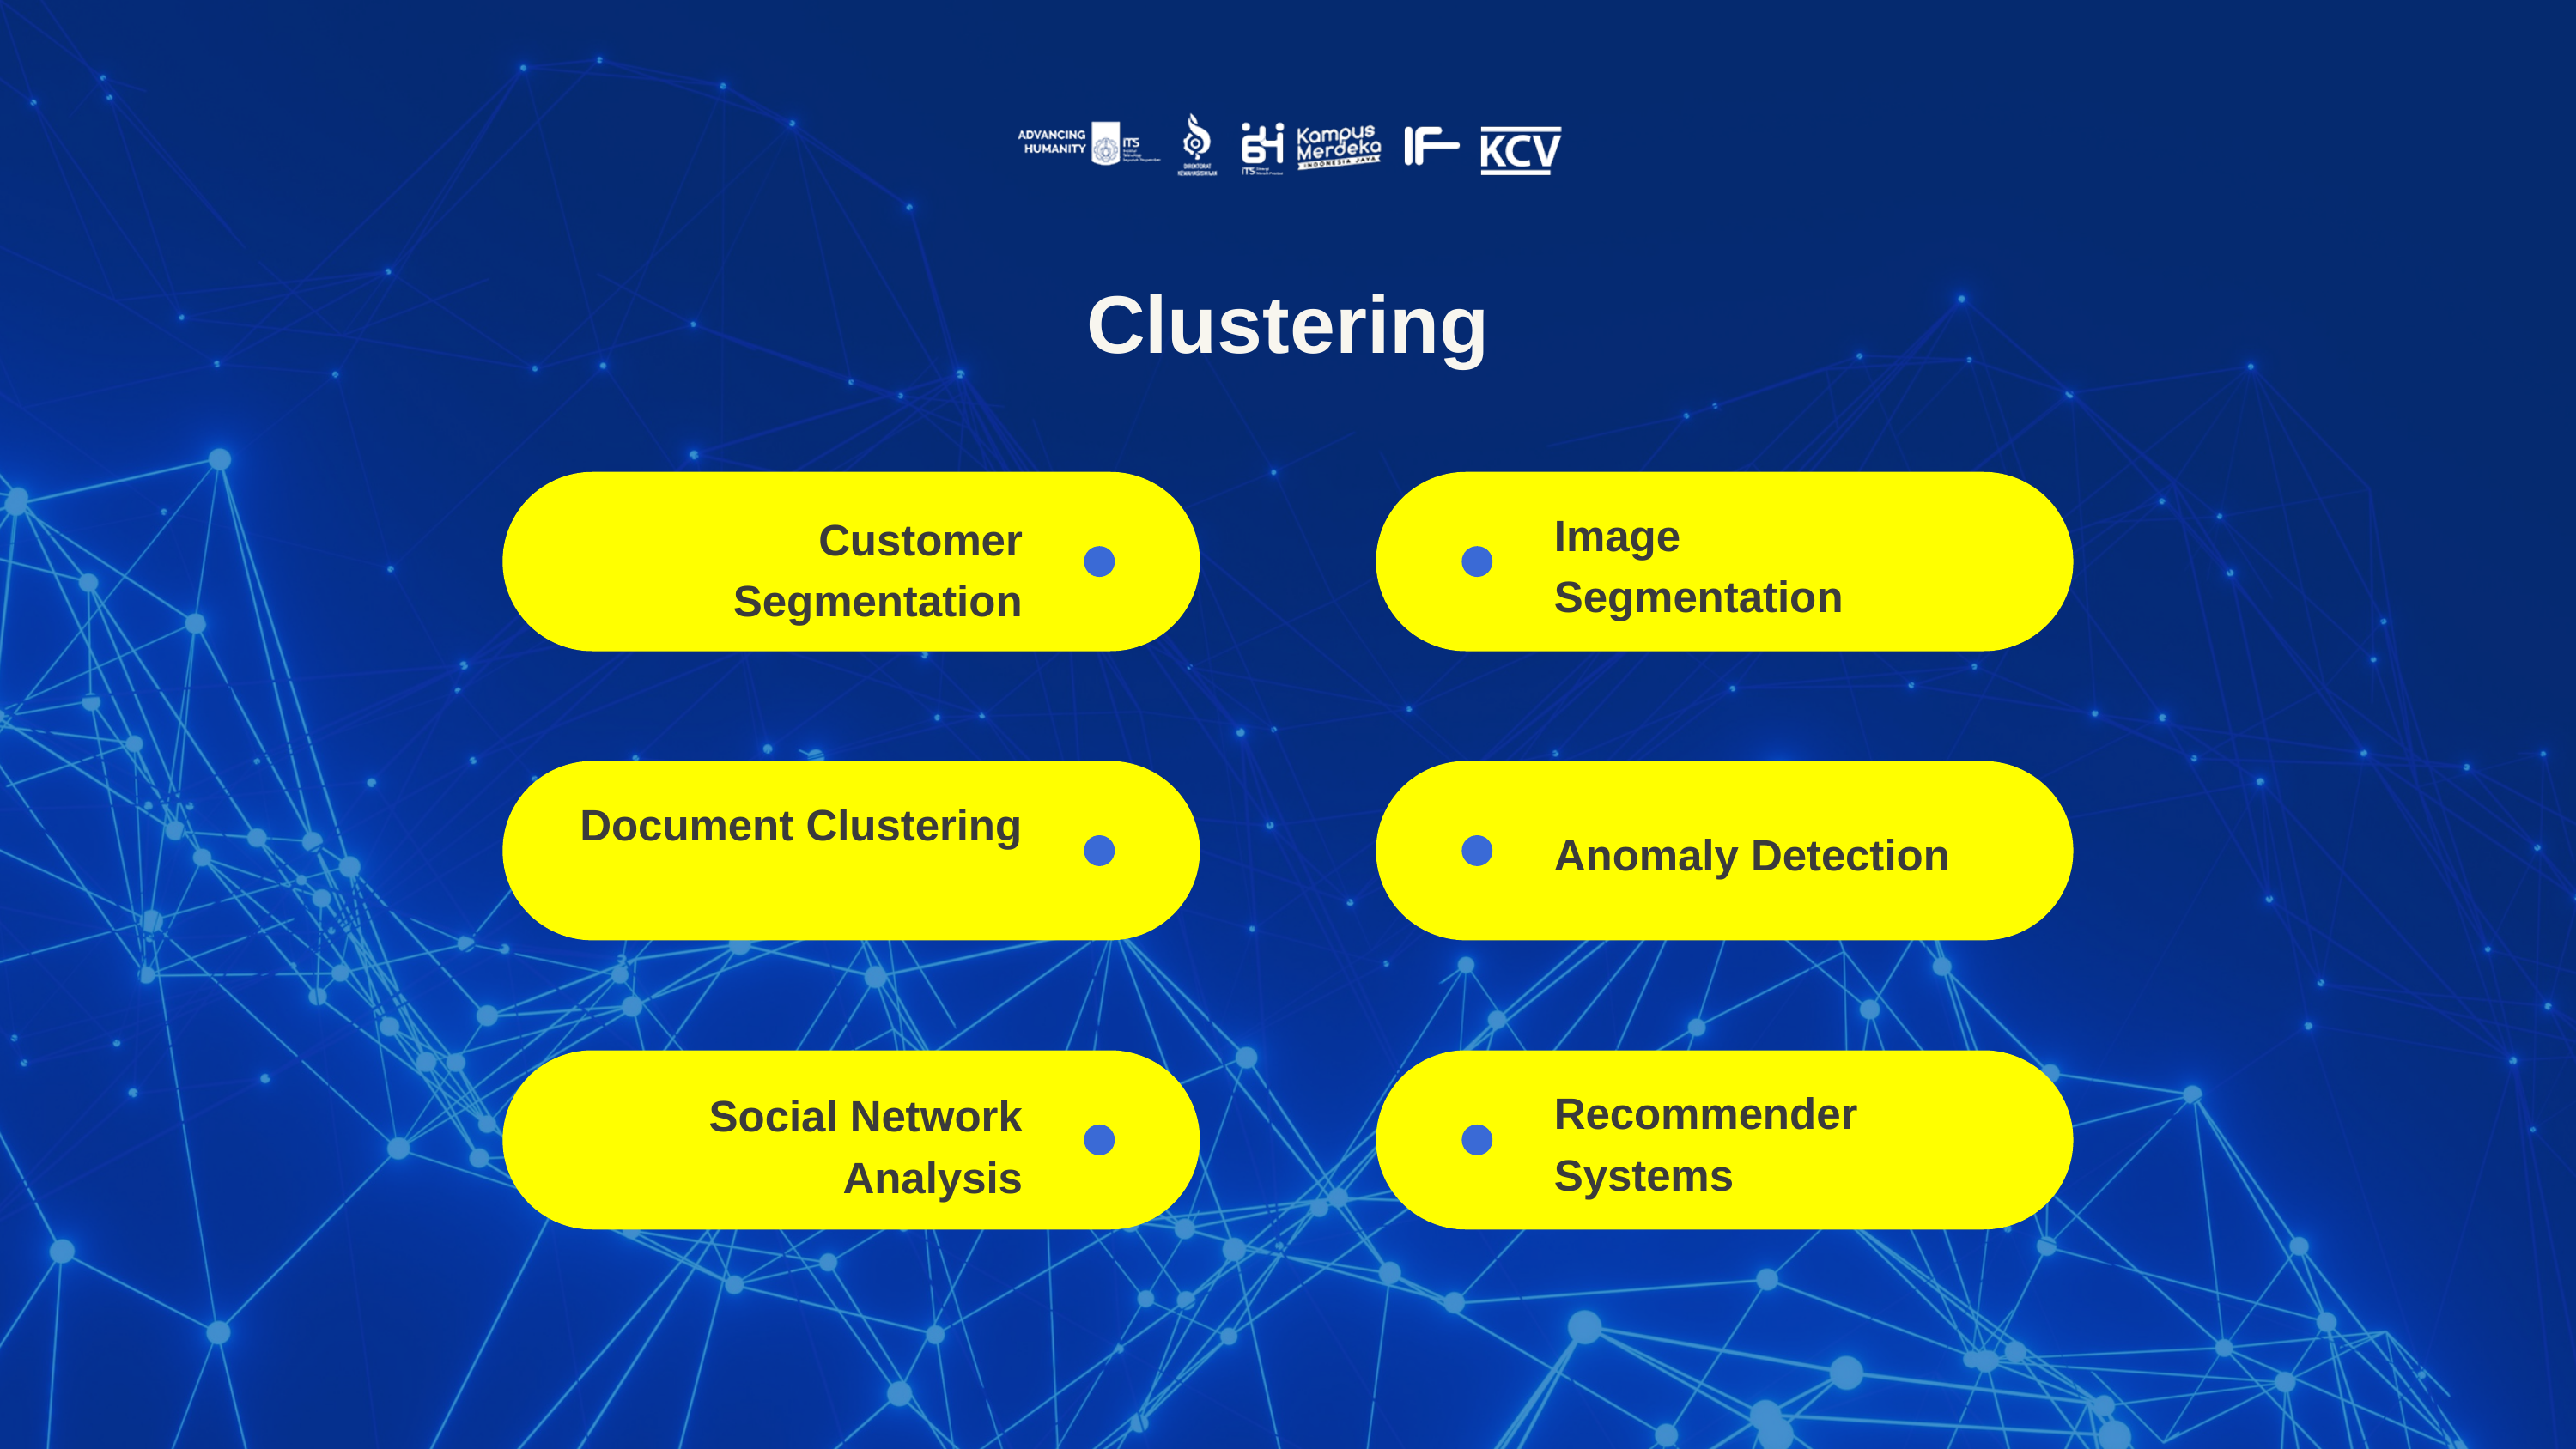

Clustering

Image
Segmentation
Customer Segmentation

Document Clustering
Anomaly Detection

Recommender Systems
Social Network Analysis